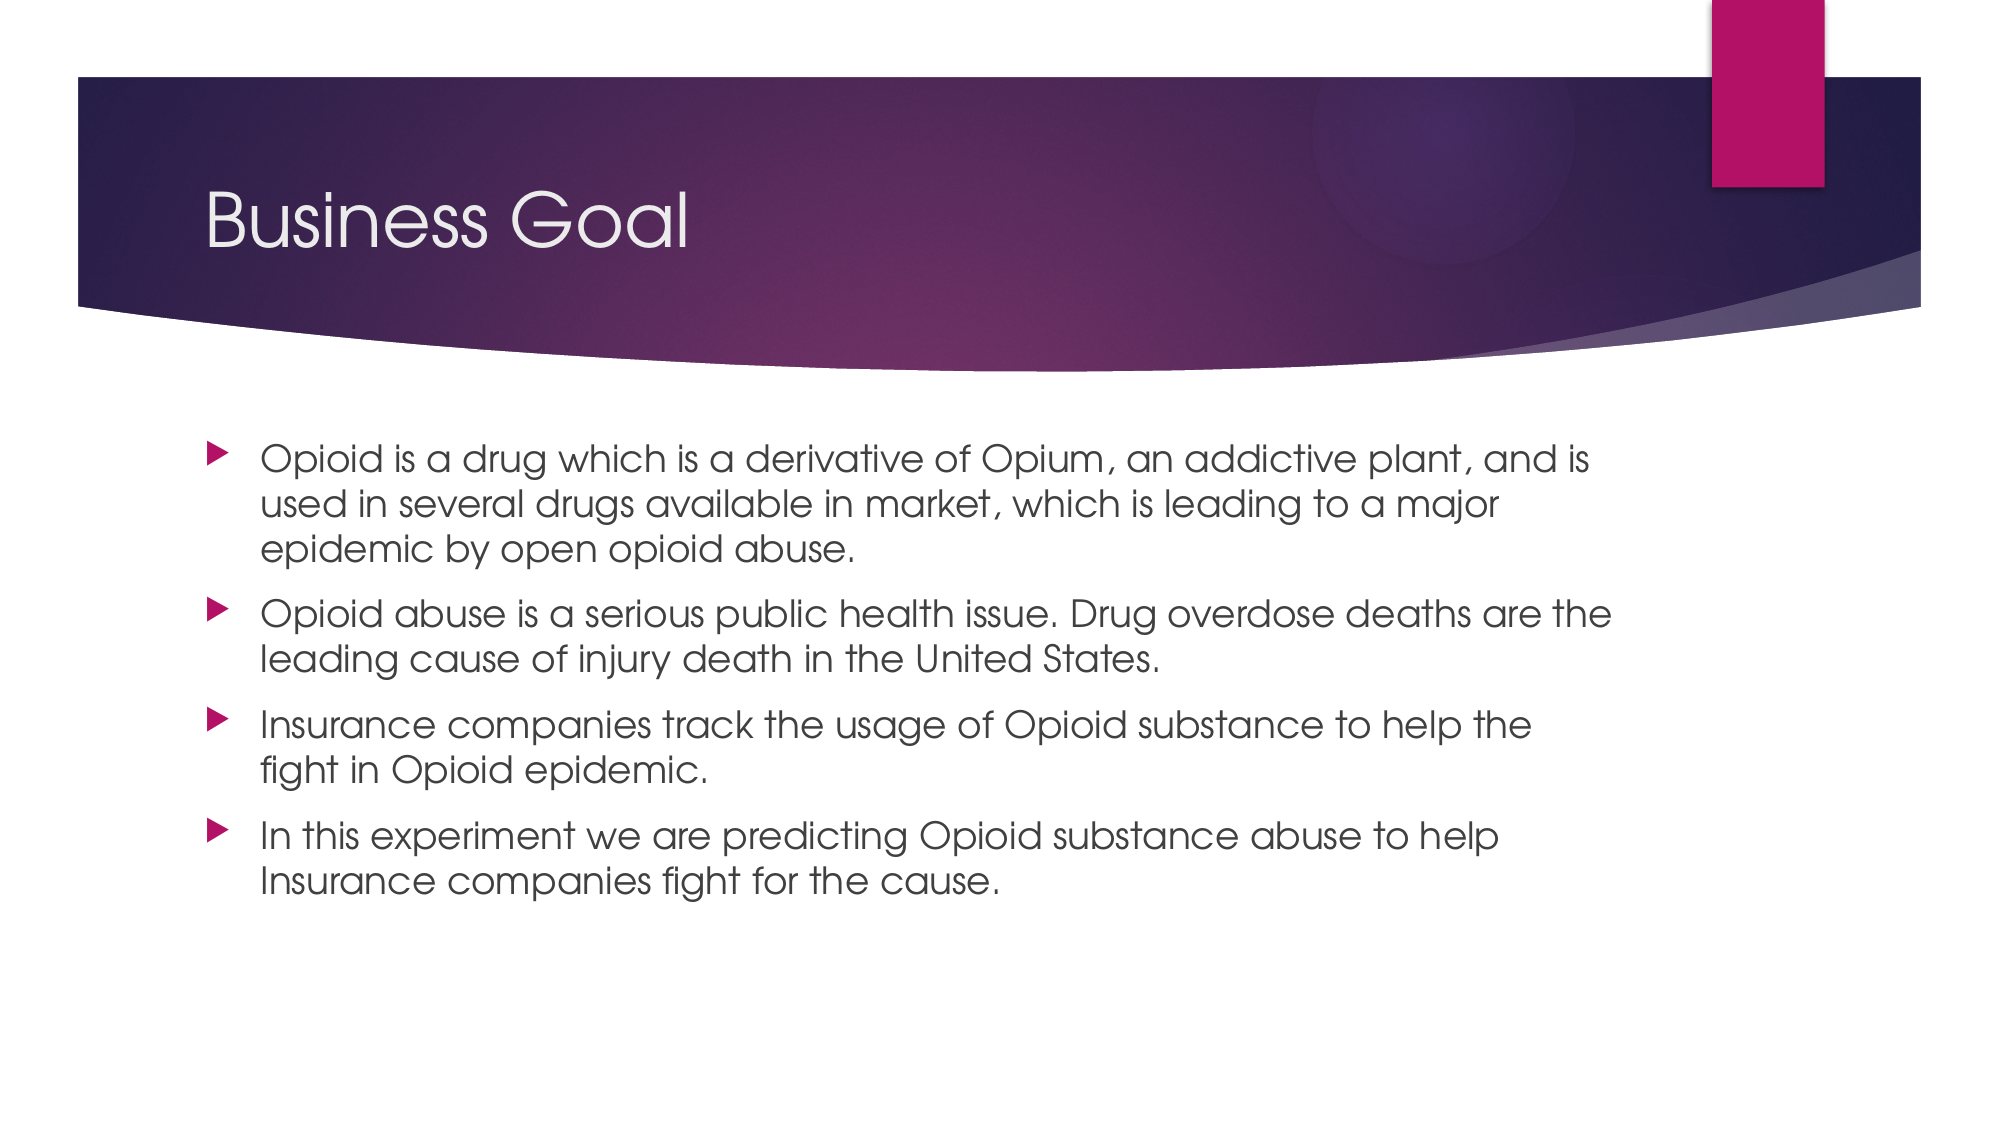

# Business Goal
Opioid is a drug which is a derivative of Opium, an addictive plant, and is used in several drugs available in market, which is leading to a major epidemic by open opioid abuse.
Opioid abuse is a serious public health issue. Drug overdose deaths are the leading cause of injury death in the United States.
Insurance companies track the usage of Opioid substance to help the fight in Opioid epidemic.
In this experiment we are predicting Opioid substance abuse to help Insurance companies fight for the cause.